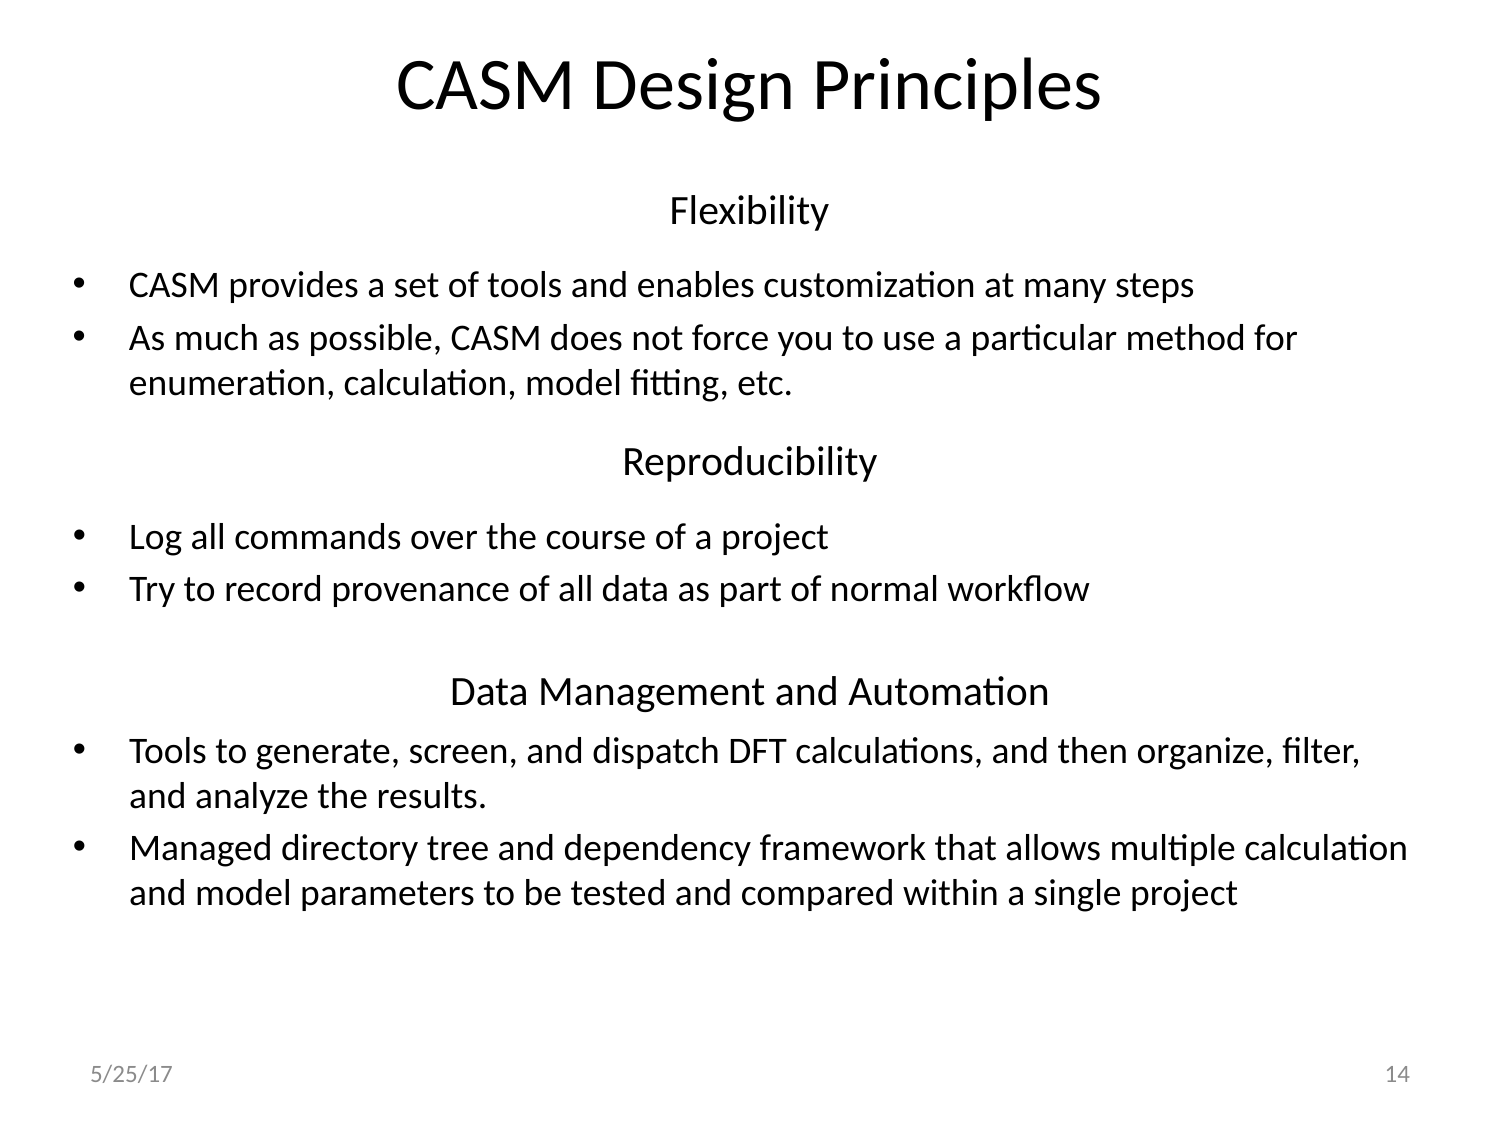

# CASM Design Principles
Flexibility
CASM provides a set of tools and enables customization at many steps
As much as possible, CASM does not force you to use a particular method for enumeration, calculation, model fitting, etc.
Reproducibility
Log all commands over the course of a project
Try to record provenance of all data as part of normal workflow
Data Management and Automation
Tools to generate, screen, and dispatch DFT calculations, and then organize, filter, and analyze the results.
Managed directory tree and dependency framework that allows multiple calculation and model parameters to be tested and compared within a single project
5/25/17
14